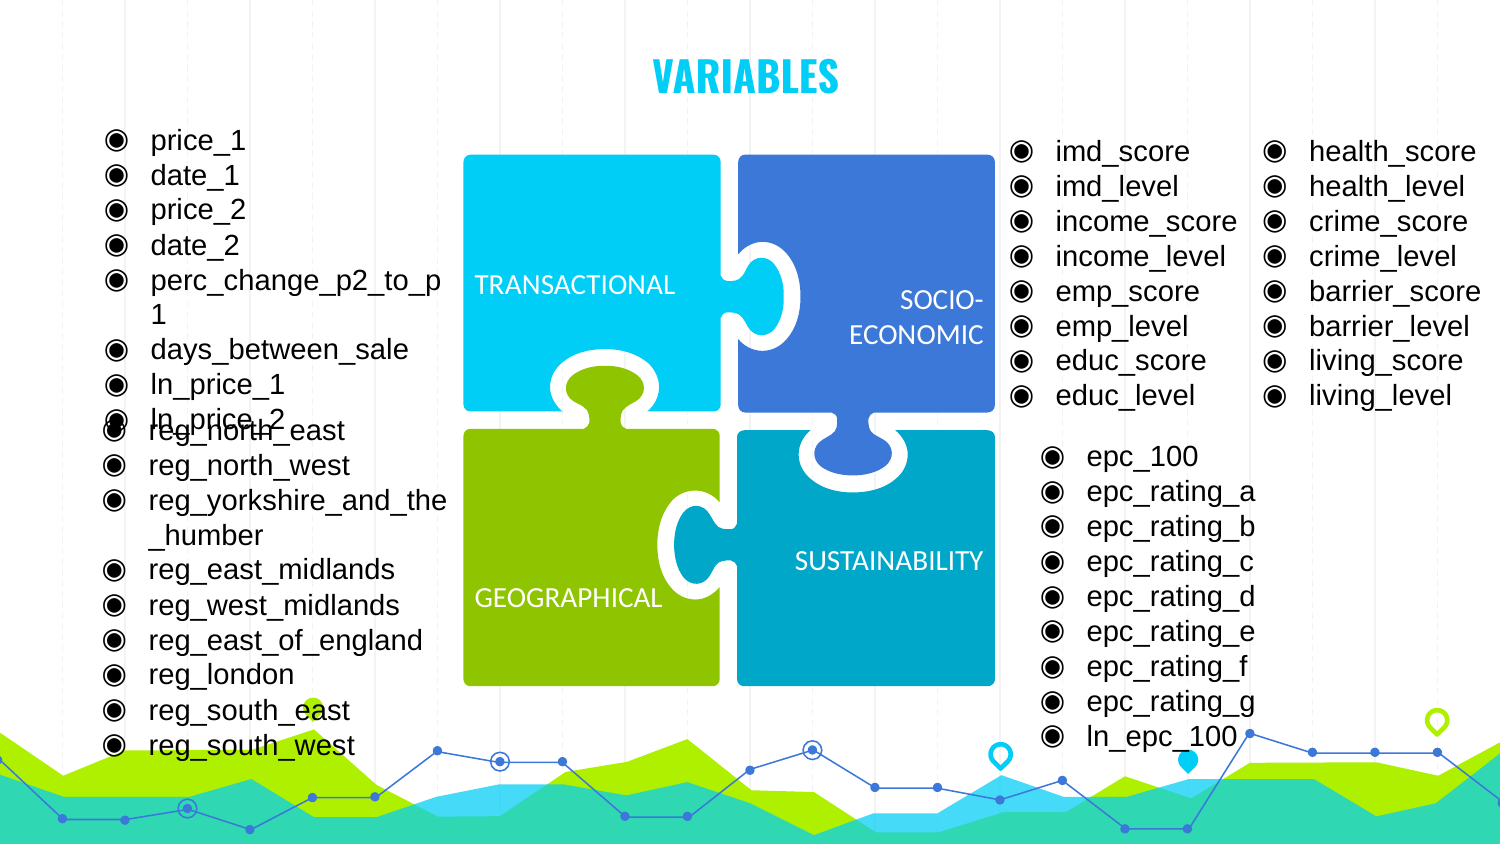

# VARIABLES
price_1
date_1
price_2
date_2
perc_change_p2_to_p1
days_between_sale
ln_price_1
ln_price_2
imd_score
imd_level
income_score
income_level
emp_score
emp_level
educ_score
educ_level
health_score
health_level
crime_score
crime_level
barrier_score
barrier_level
living_score
living_level
TRANSACTIONAL
SOCIO-
ECONOMIC

GEOGRAPHICAL
reg_north_east
reg_north_west
reg_yorkshire_and_the_humber
reg_east_midlands
reg_west_midlands
reg_east_of_england
reg_london
reg_south_east
reg_south_west
epc_100
epc_rating_a
epc_rating_b
epc_rating_c
epc_rating_d
epc_rating_e
epc_rating_f
epc_rating_g
ln_epc_100
SUSTAINABILITY